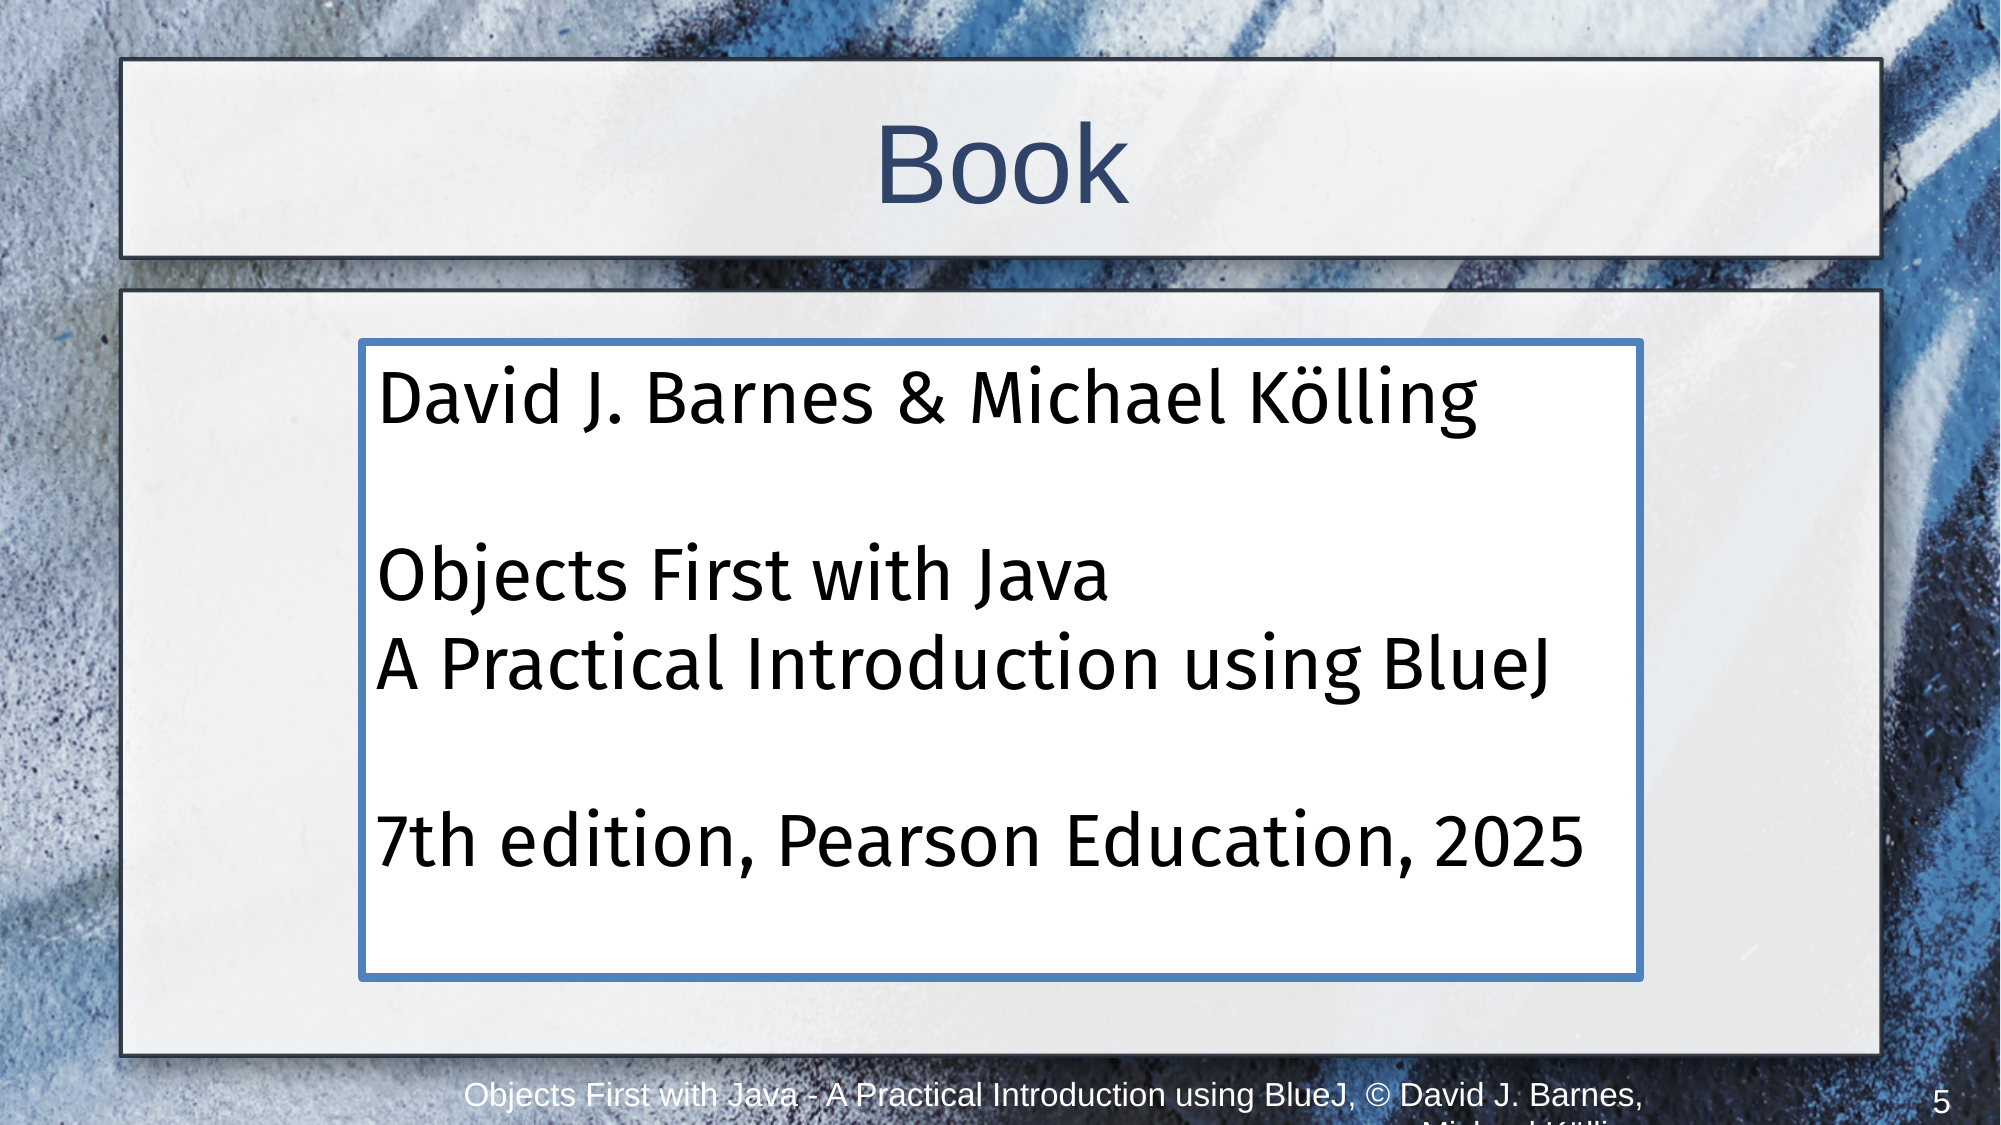

# Book
David J. Barnes & Michael Kölling
Objects First with Java
A Practical Introduction using BlueJ
7th edition, Pearson Education, 2025
5